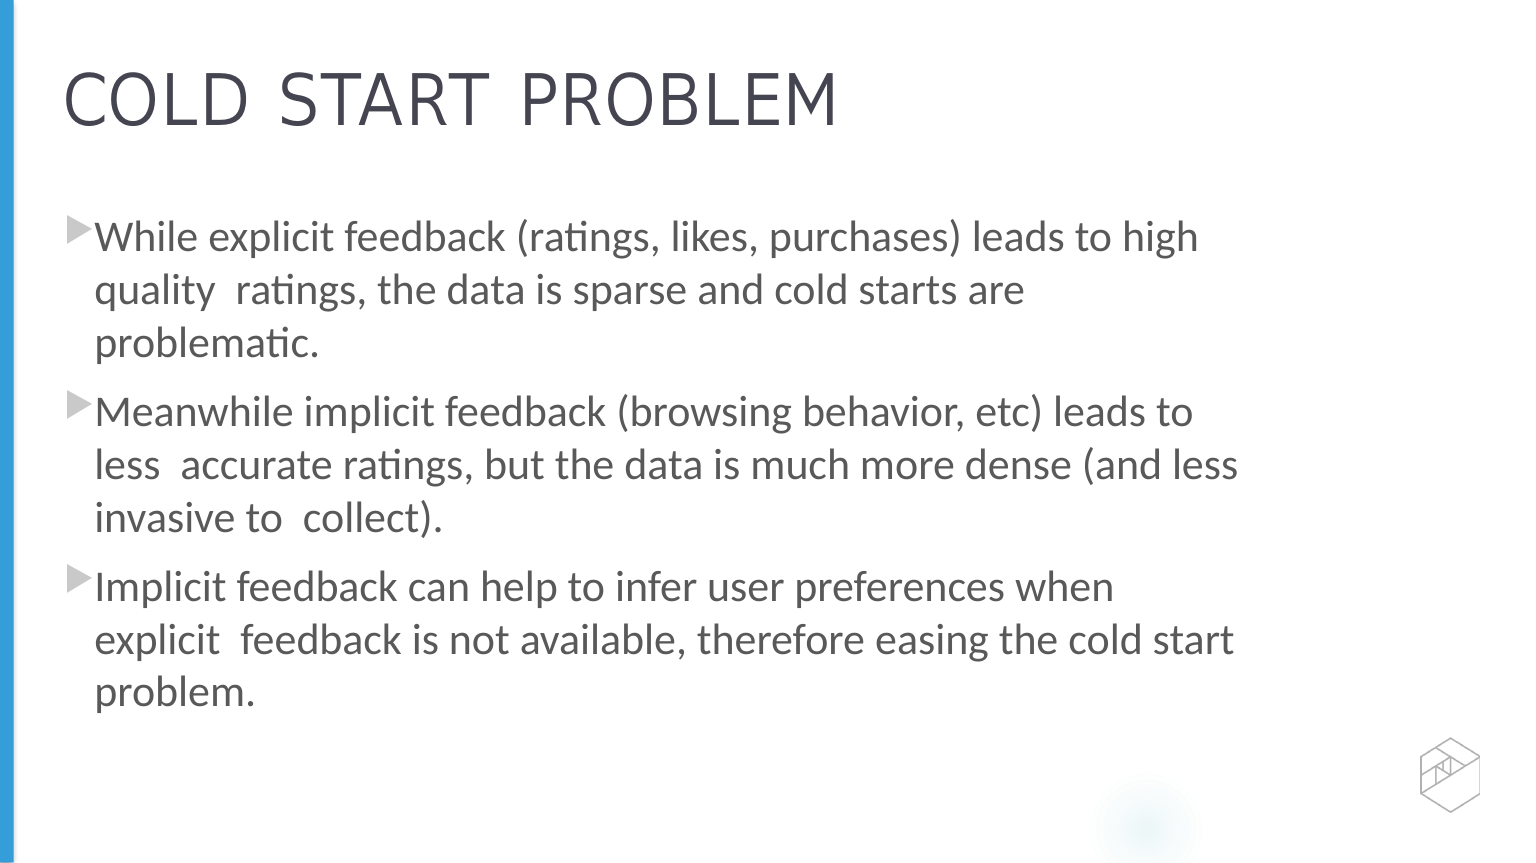

# COLD START PROBLEM
While explicit feedback (ratings, likes, purchases) leads to high quality  ratings, the data is sparse and cold starts are problematic.
Meanwhile implicit feedback (browsing behavior, etc) leads to less  accurate ratings, but the data is much more dense (and less invasive to  collect).
Implicit feedback can help to infer user preferences when explicit  feedback is not available, therefore easing the cold start problem.